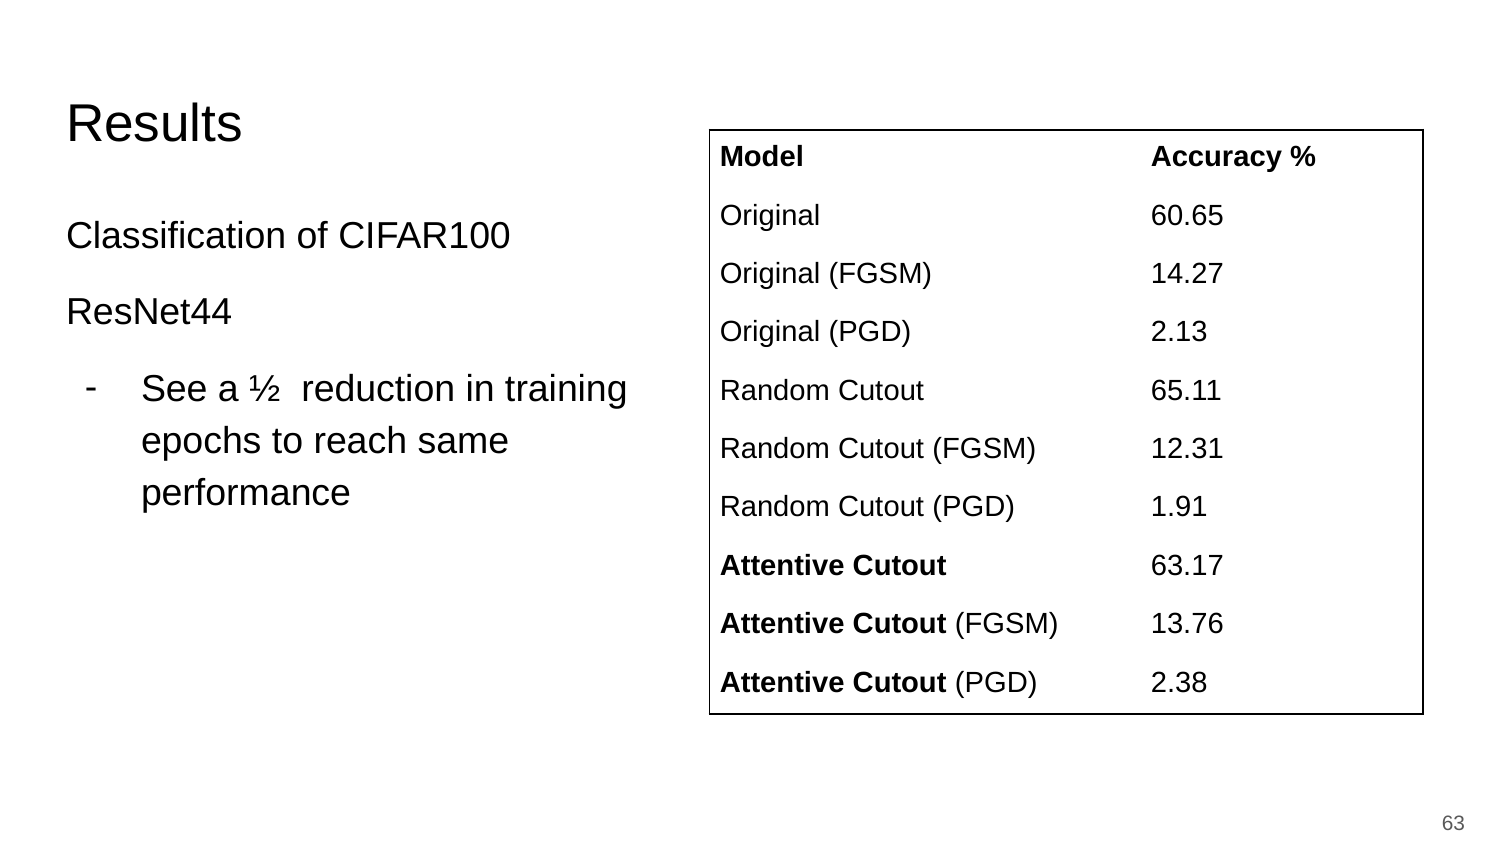

# Results
| Model | Accuracy % |
| --- | --- |
| Original | 60.65 |
| Original (FGSM) | 14.27 |
| Original (PGD) | 2.13 |
| Random Cutout | 65.11 |
| Random Cutout (FGSM) | 12.31 |
| Random Cutout (PGD) | 1.91 |
| Attentive Cutout | 63.17 |
| Attentive Cutout (FGSM) | 13.76 |
| Attentive Cutout (PGD) | 2.38 |
Classification of CIFAR100
ResNet44
See a ½  reduction in training epochs to reach same performance

63